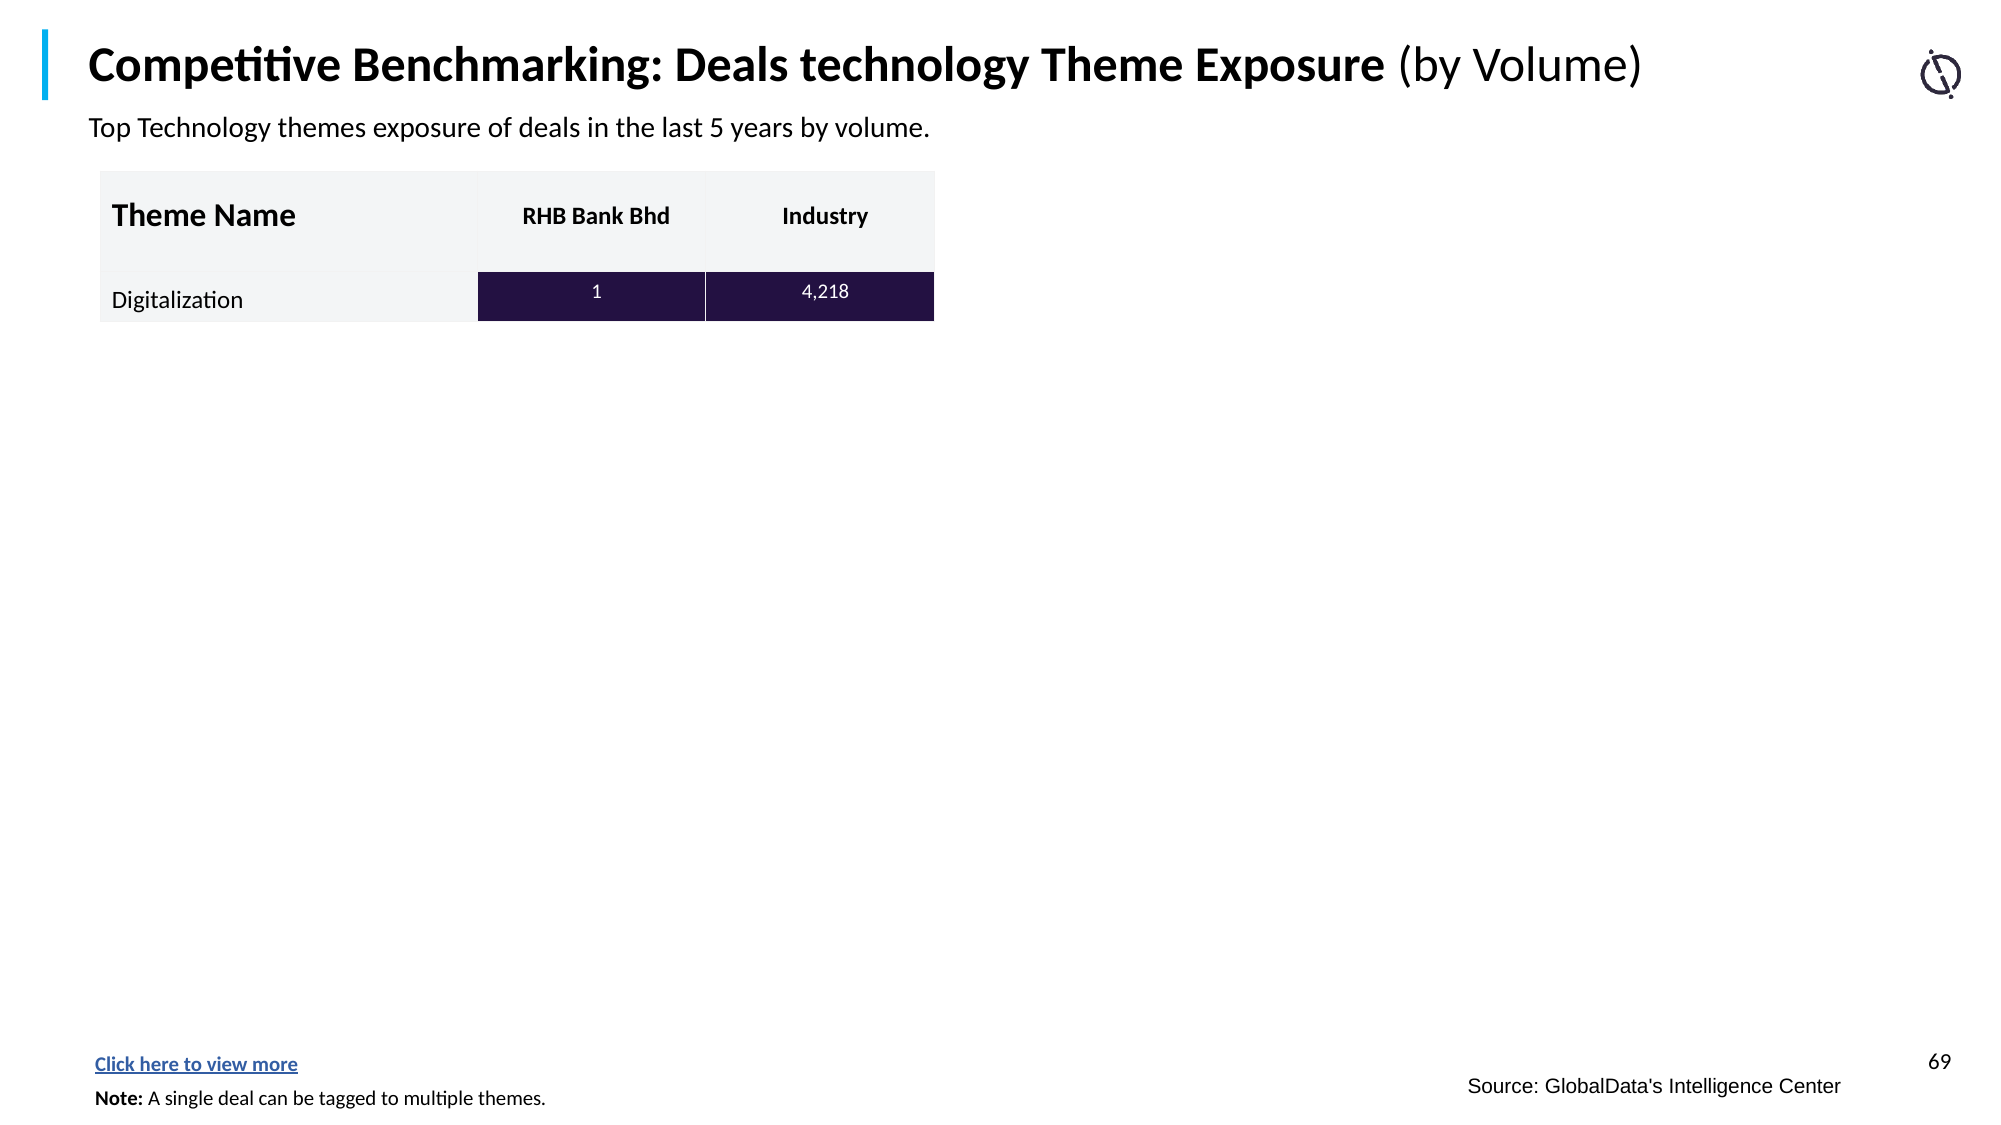

Competitive Benchmarking: Deals technology Theme Exposure (by Volume)
Top Technology themes exposure of deals in the last 5 years by volume.
| Theme Name | RHB Bank Bhd | Industry |
| --- | --- | --- |
| Digitalization | 1 | 4,218 |
Click here to view more
Note: A single deal can be tagged to multiple themes.